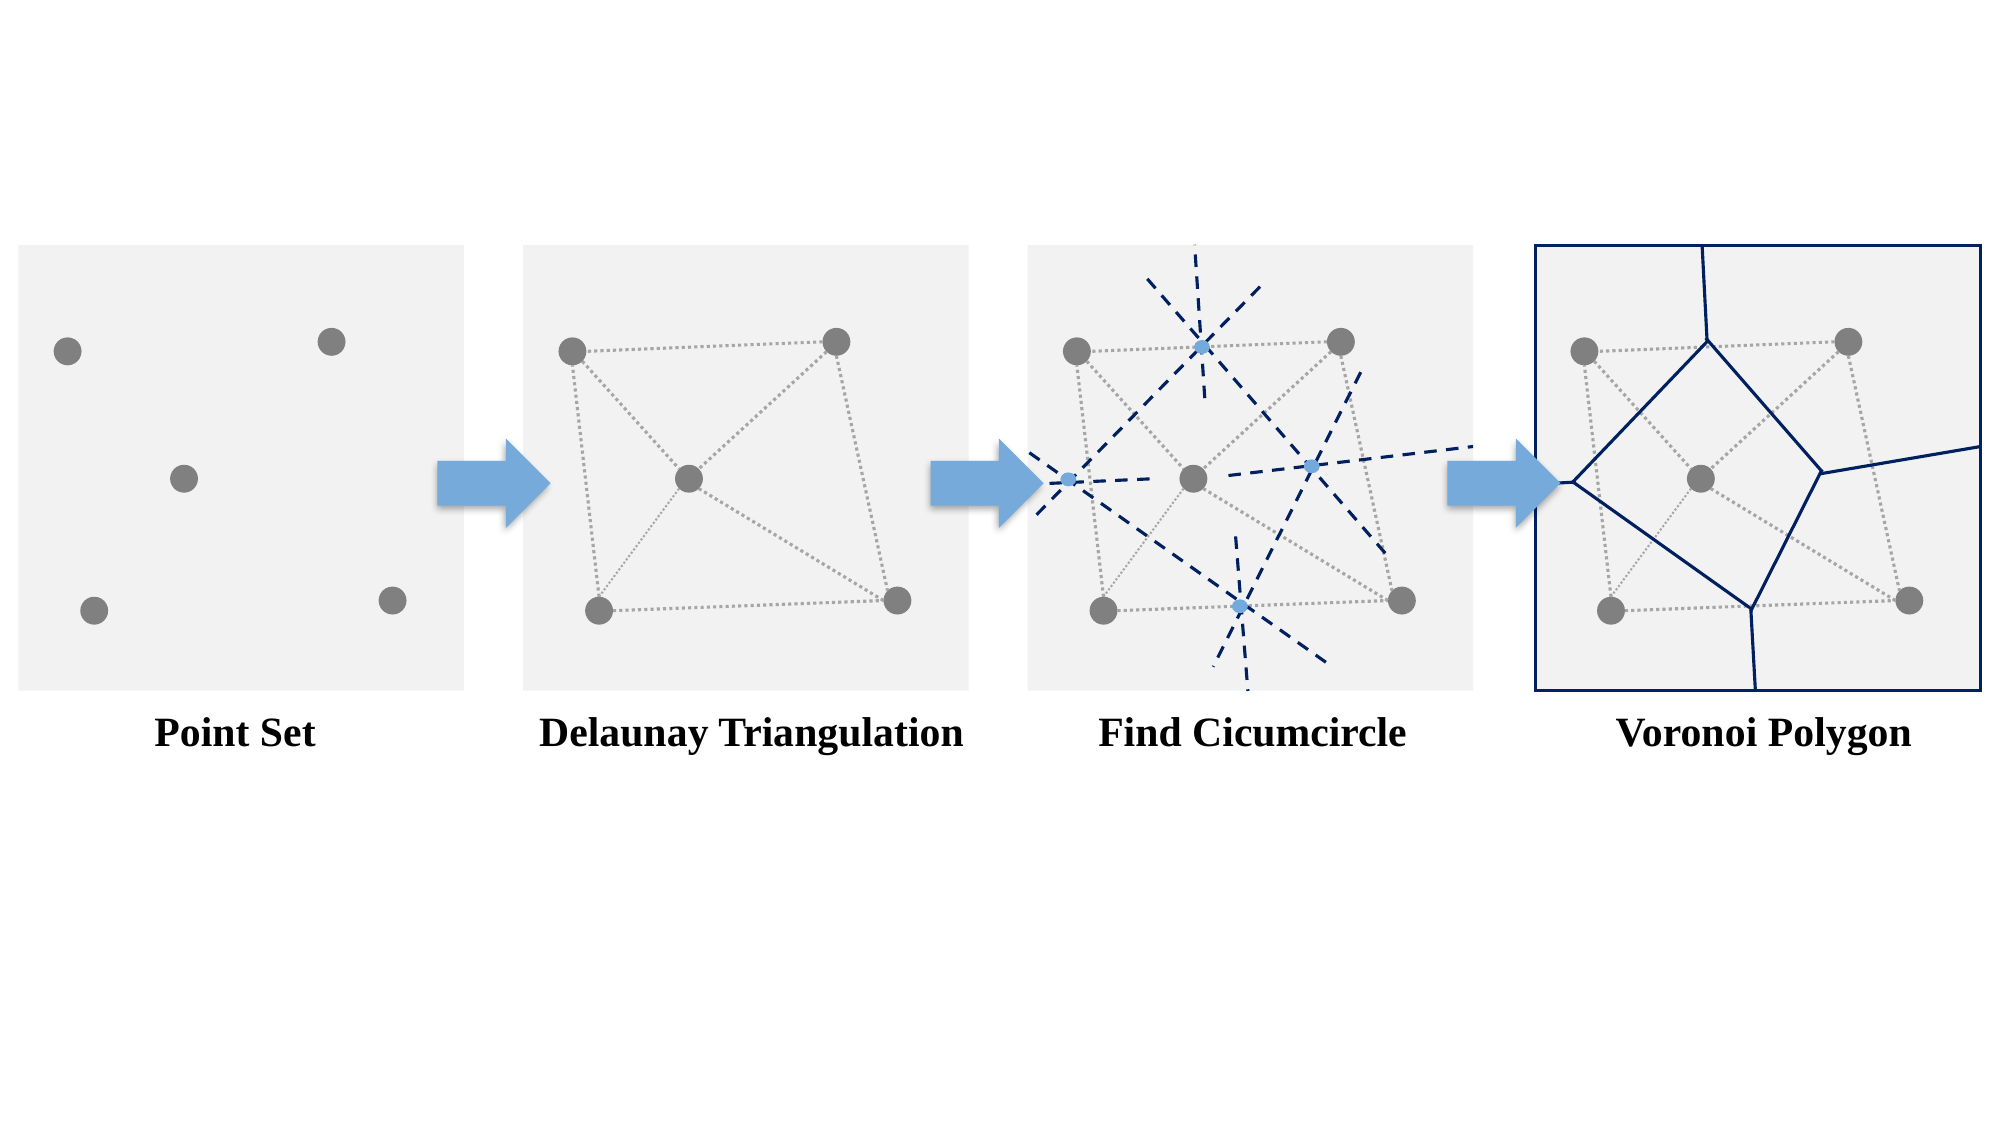

Point Set
Delaunay Triangulation
Find Cicumcircle
Voronoi Polygon